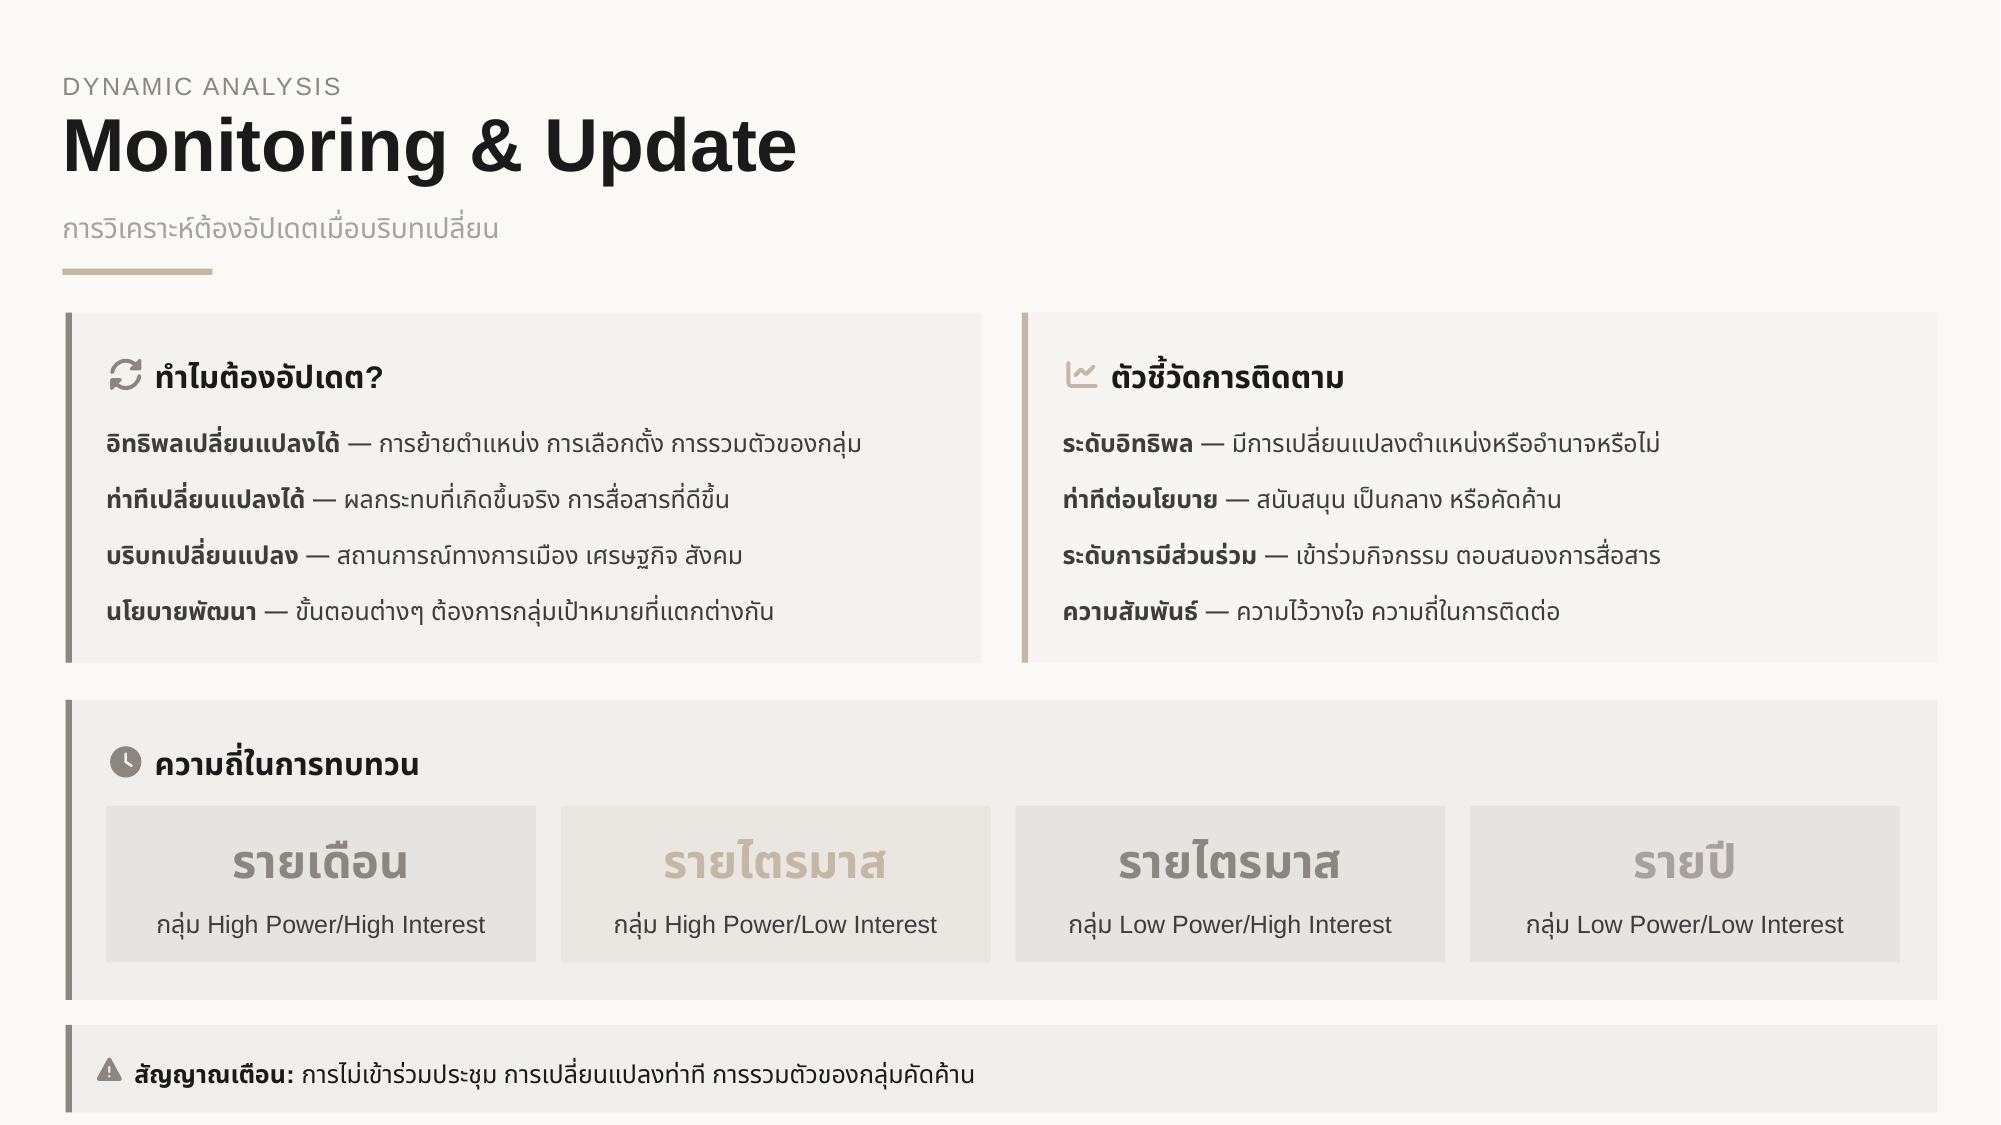

DYNAMIC ANALYSIS
Monitoring & Update
การวิเคราะห์ต้องอัปเดตเมื่อบริบทเปลี่ยน

ทำไมต้องอัปเดต?
ตัวชี้วัดการติดตาม

อิทธิพลเปลี่ยนแปลงได้ — การย้ายตำแหน่ง การเลือกตั้ง การรวมตัวของกลุ่ม
ระดับอิทธิพล — มีการเปลี่ยนแปลงตำแหน่งหรืออำนาจหรือไม่
ท่าทีเปลี่ยนแปลงได้ — ผลกระทบที่เกิดขึ้นจริง การสื่อสารที่ดีขึ้น
ท่าทีต่อนโยบาย — สนับสนุน เป็นกลาง หรือคัดค้าน
บริบทเปลี่ยนแปลง — สถานการณ์ทางการเมือง เศรษฐกิจ สังคม
ระดับการมีส่วนร่วม — เข้าร่วมกิจกรรม ตอบสนองการสื่อสาร
นโยบายพัฒนา — ขั้นตอนต่างๆ ต้องการกลุ่มเป้าหมายที่แตกต่างกัน
ความสัมพันธ์ — ความไว้วางใจ ความถี่ในการติดต่อ

ความถี่ในการทบทวน

รายเดือน
รายไตรมาส
รายไตรมาส
รายปี
กลุ่ม High Power/High Interest
กลุ่ม High Power/Low Interest
กลุ่ม Low Power/High Interest
กลุ่ม Low Power/Low Interest

สัญญาณเตือน: การไม่เข้าร่วมประชุม การเปลี่ยนแปลงท่าที การรวมตัวของกลุ่มคัดค้าน